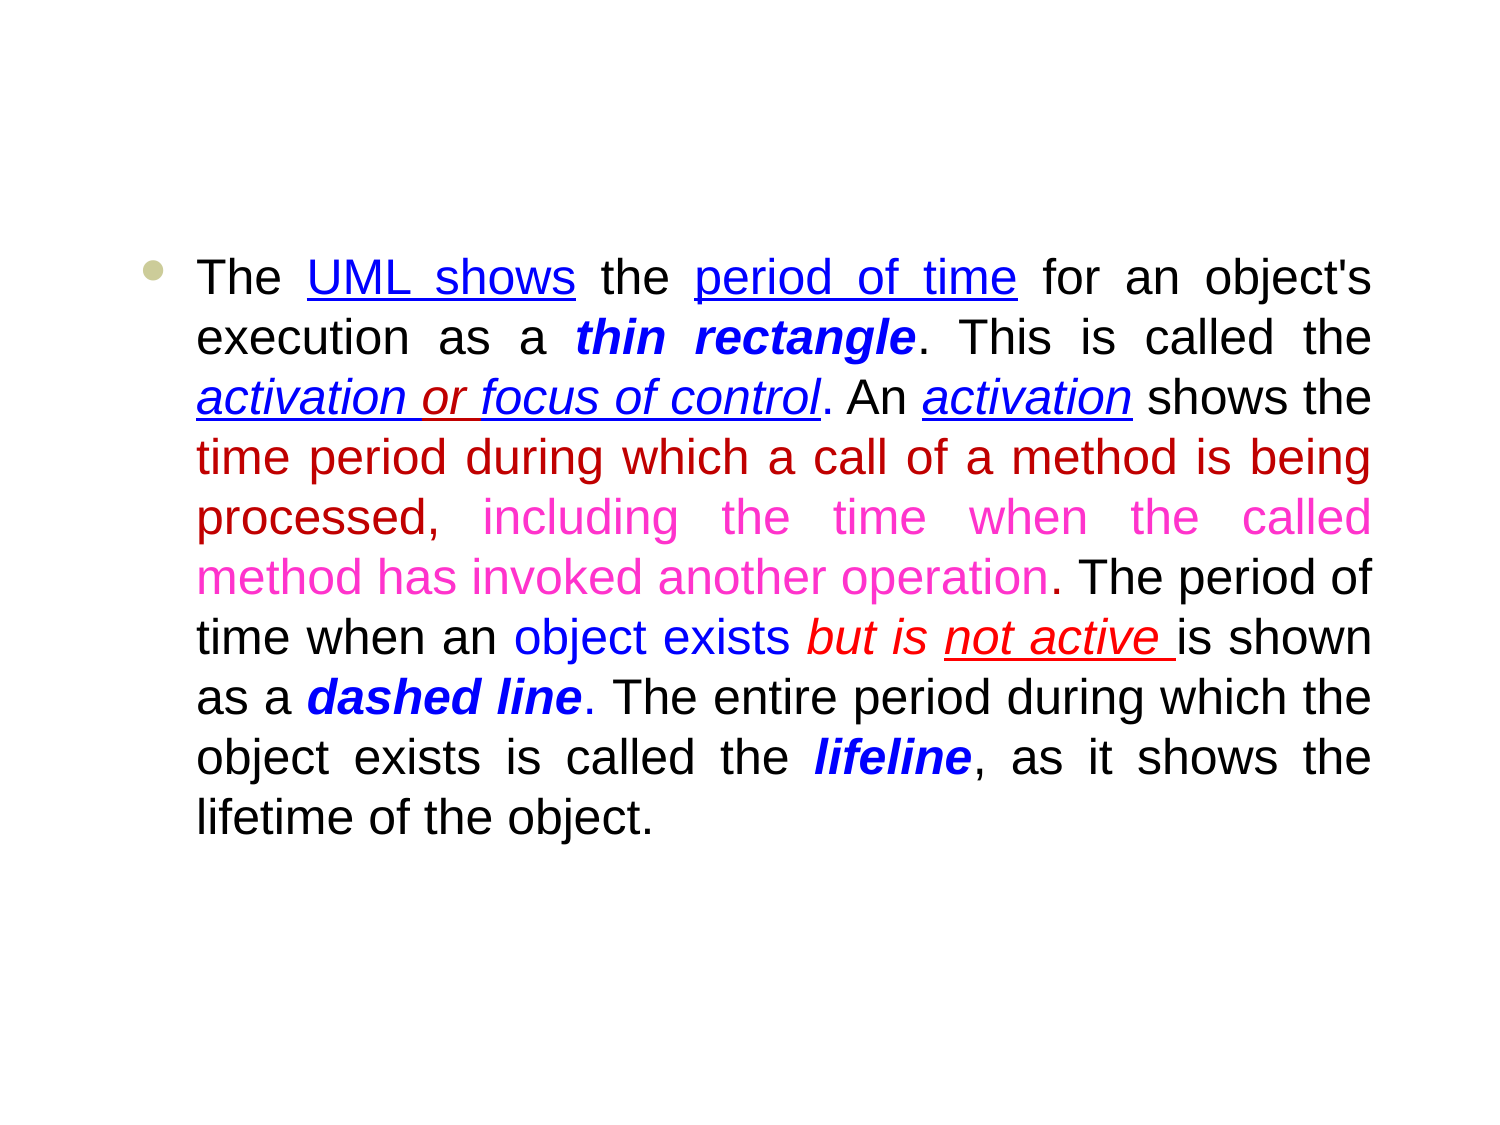

#
The UML shows the period of time for an object's execution as a thin rectangle. This is called the activation or focus of control. An activation shows the time period during which a call of a method is being processed, including the time when the called method has invoked another operation. The period of time when an object exists but is not active is shown as a dashed line. The entire period during which the object exists is called the lifeline, as it shows the lifetime of the object.